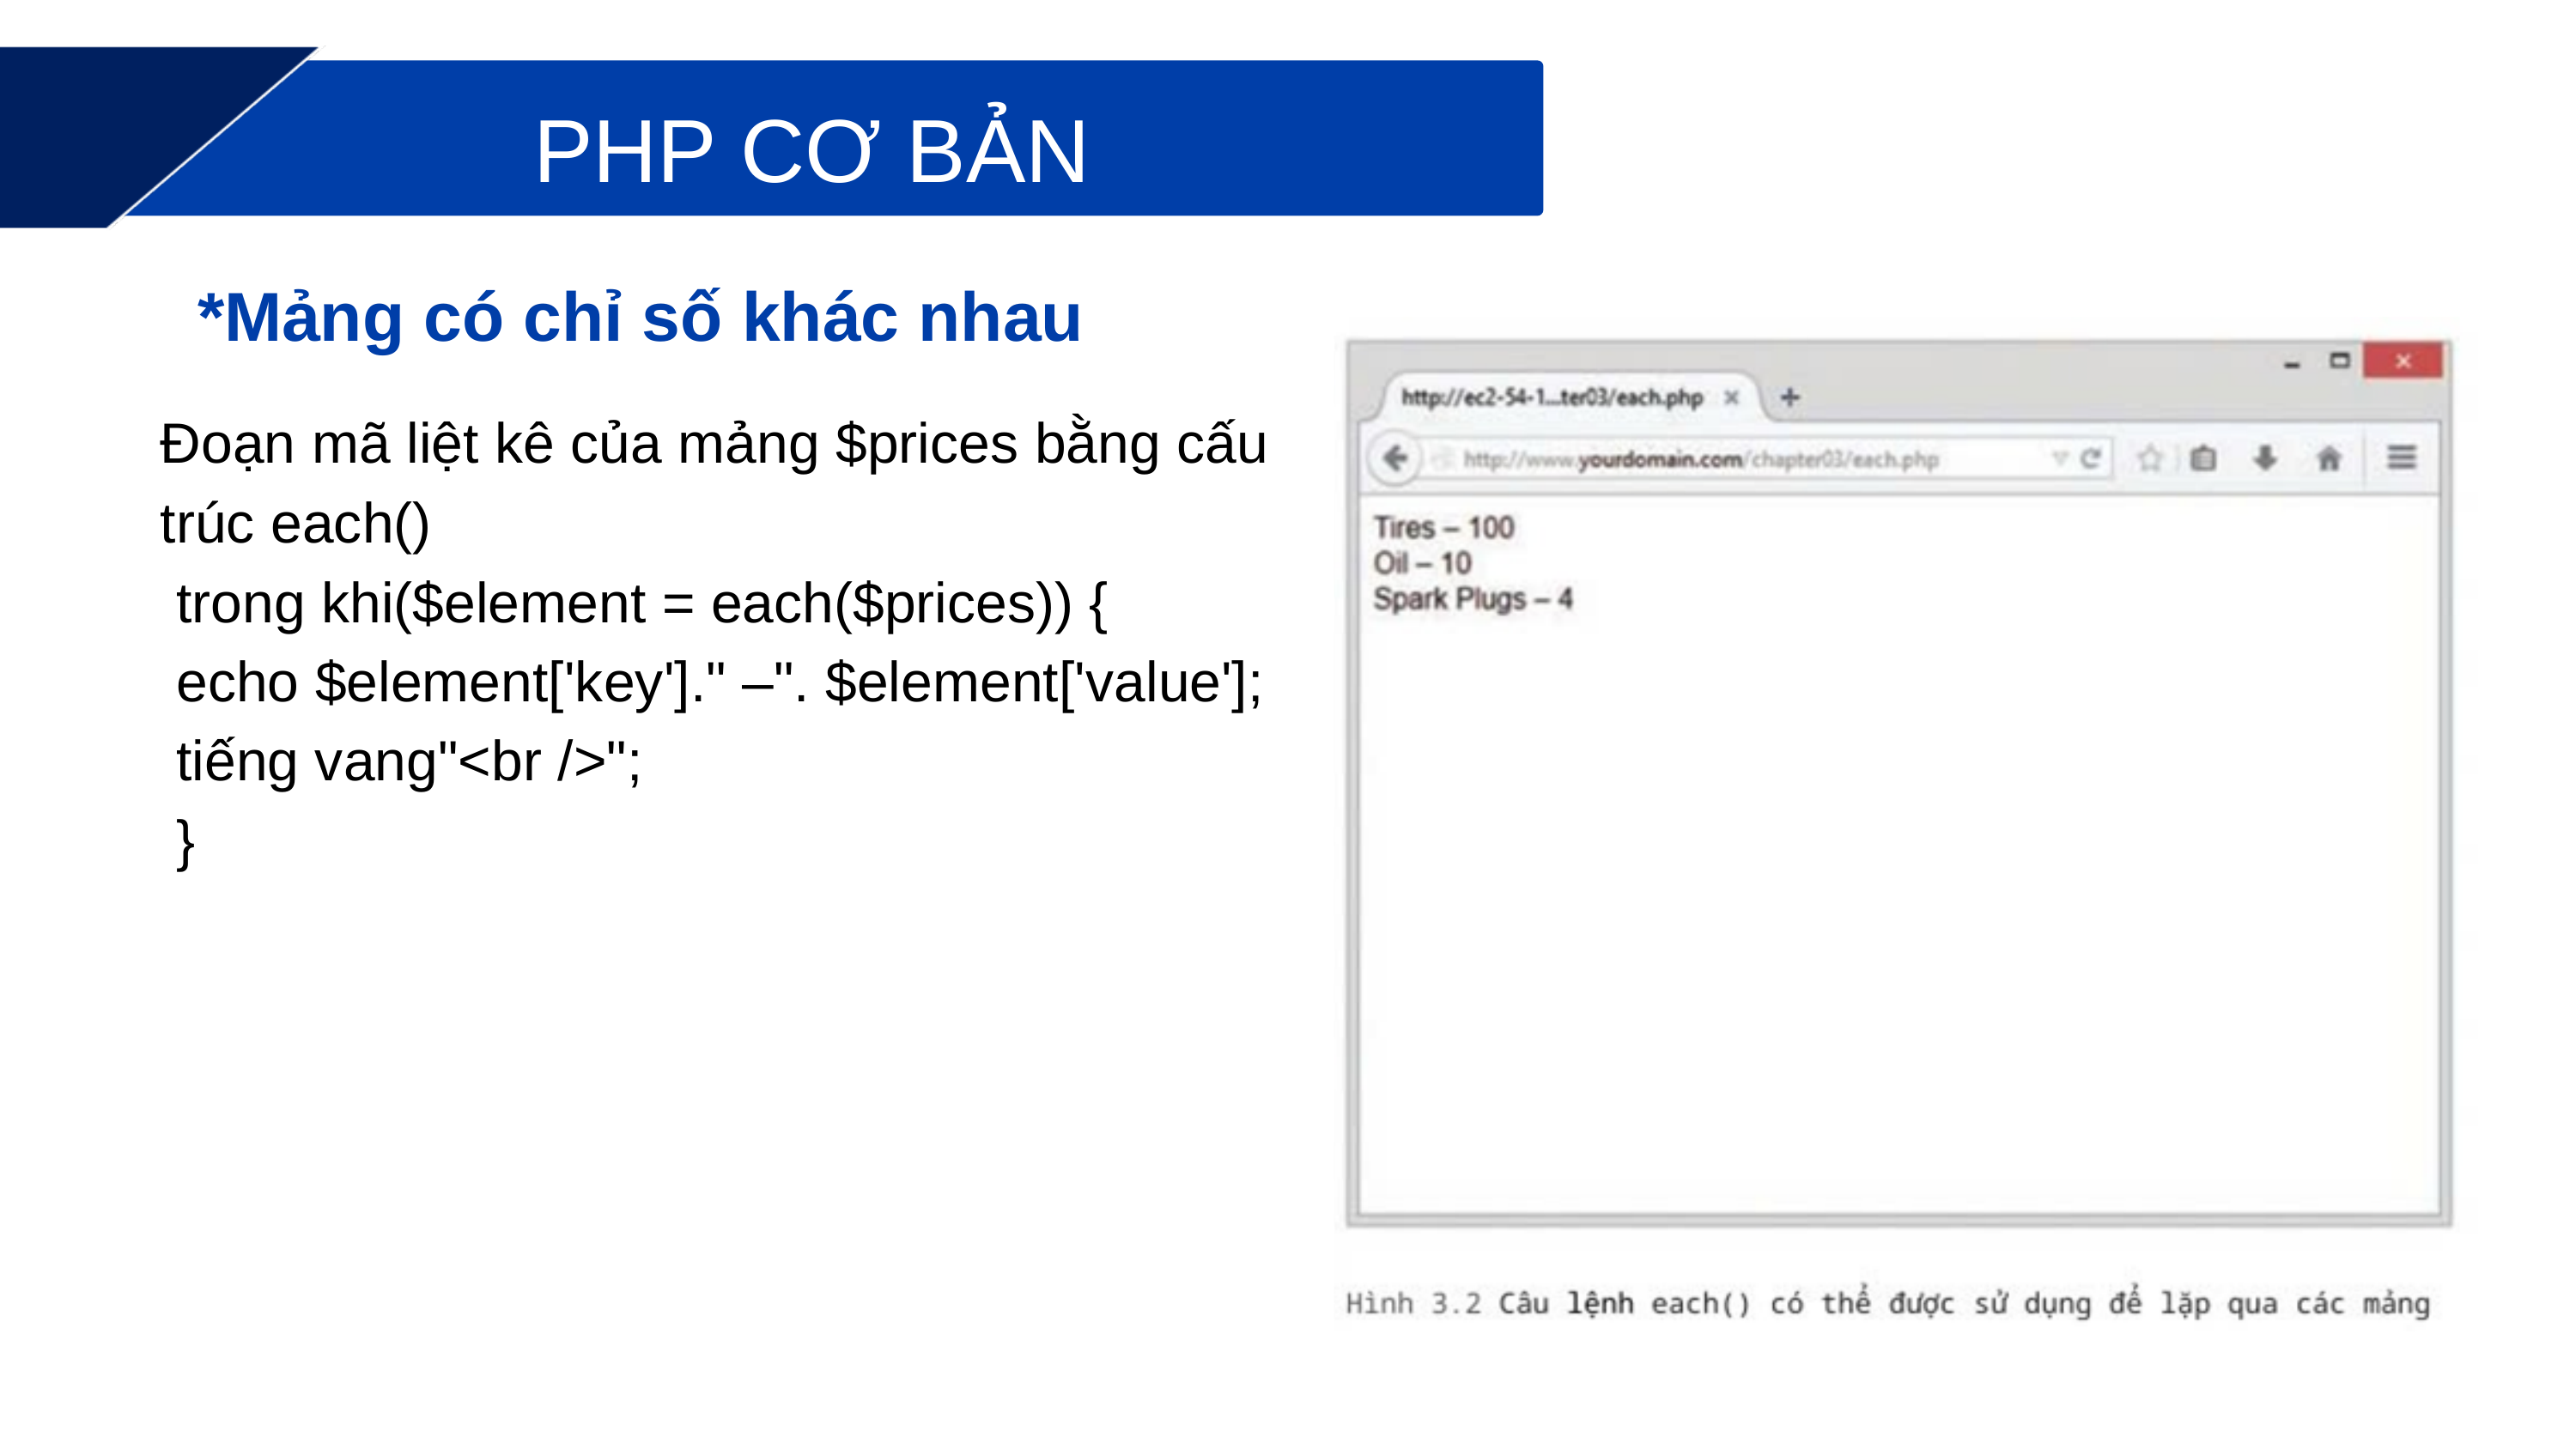

PHP CƠ BẢN

*Mảng có chỉ số khác nhau

Đoạn mã liệt kê của mảng $prices bằng cấu trúc each()
 trong khi($element = each($prices)) {
 echo $element['key']." –". $element['value'];
 tiếng vang"<br />";
 }